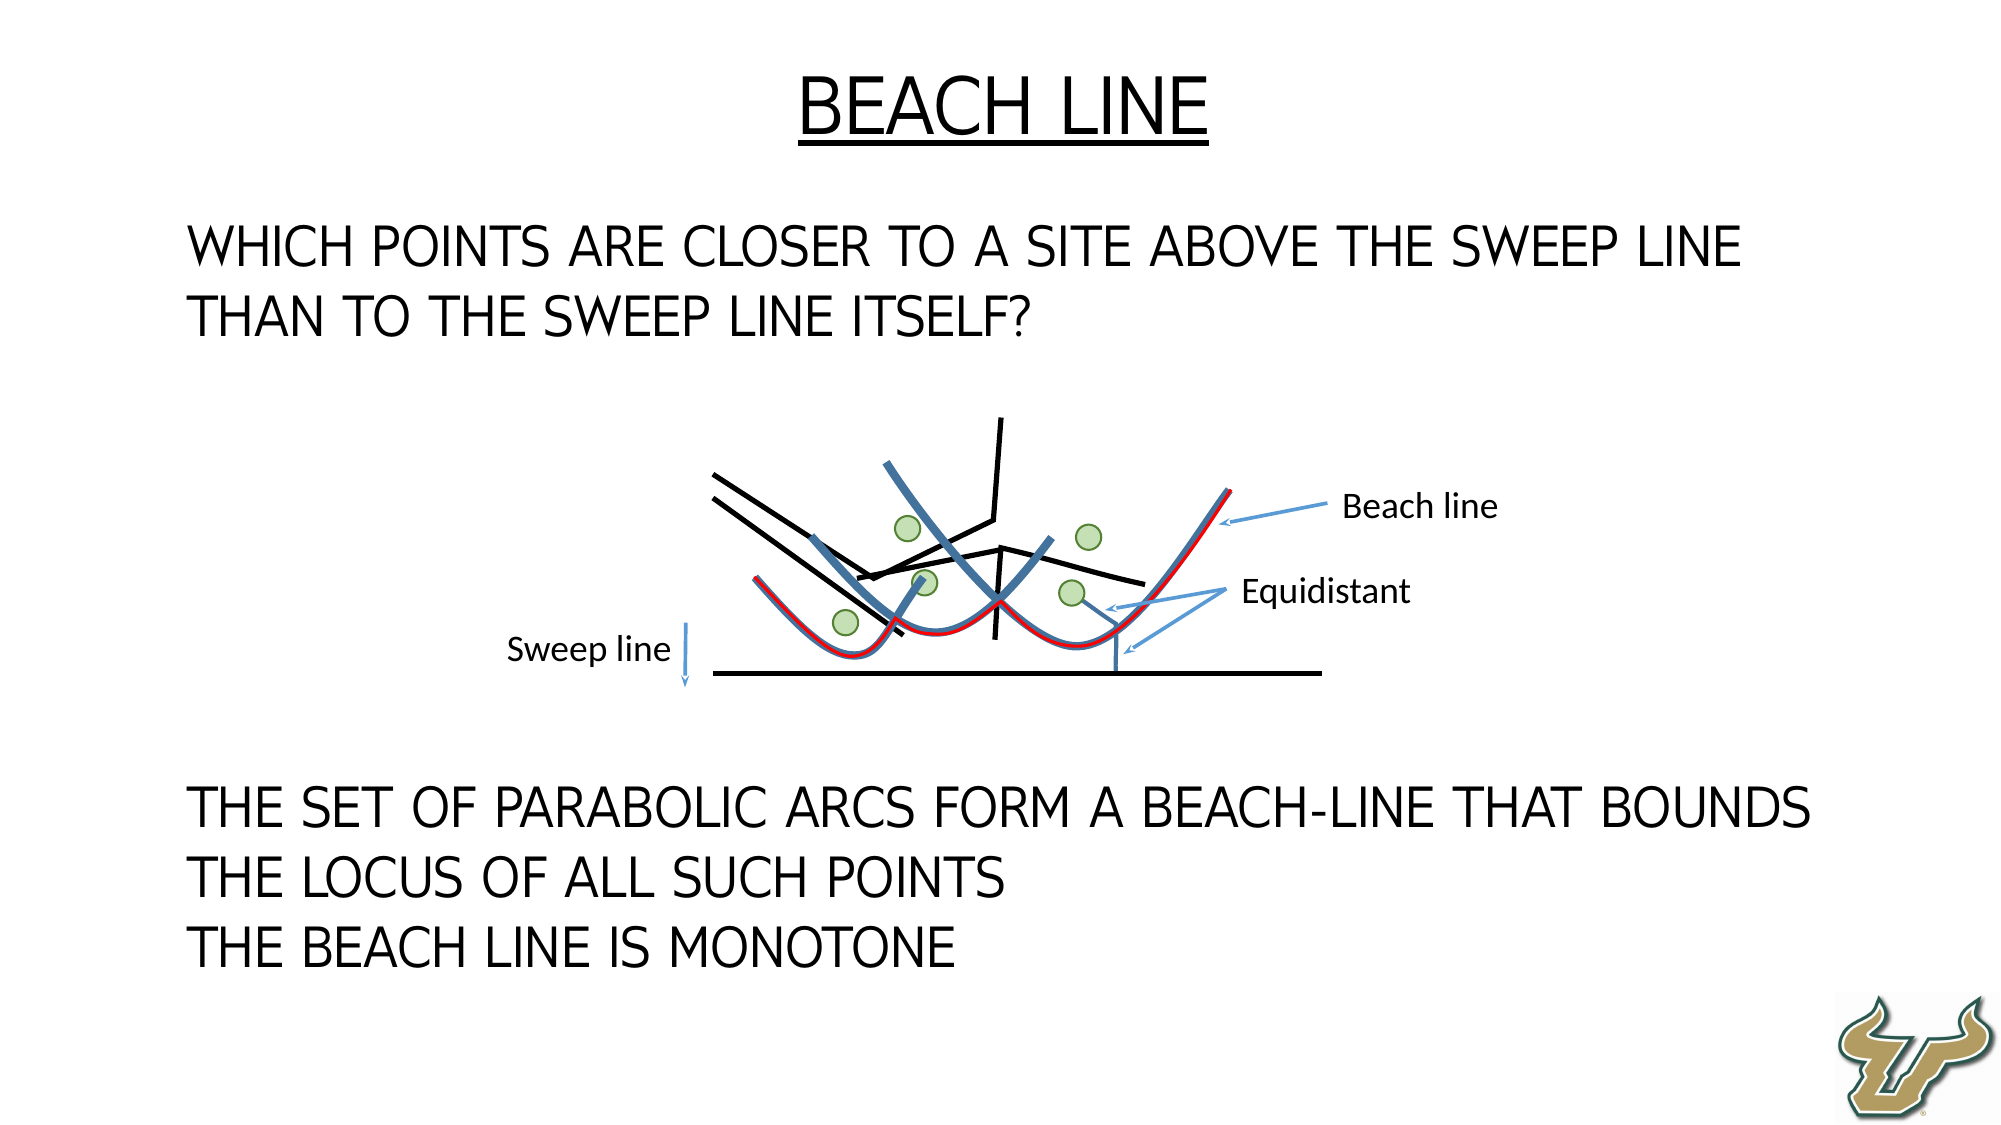

Beach line
Which points are closer to a site above the sweep line than to the sweep line itself?

The set of parabolic arcs form a beach-line that bounds the locus of all such points
The beach line is monotone

Beach line

Equidistant

Sweep line